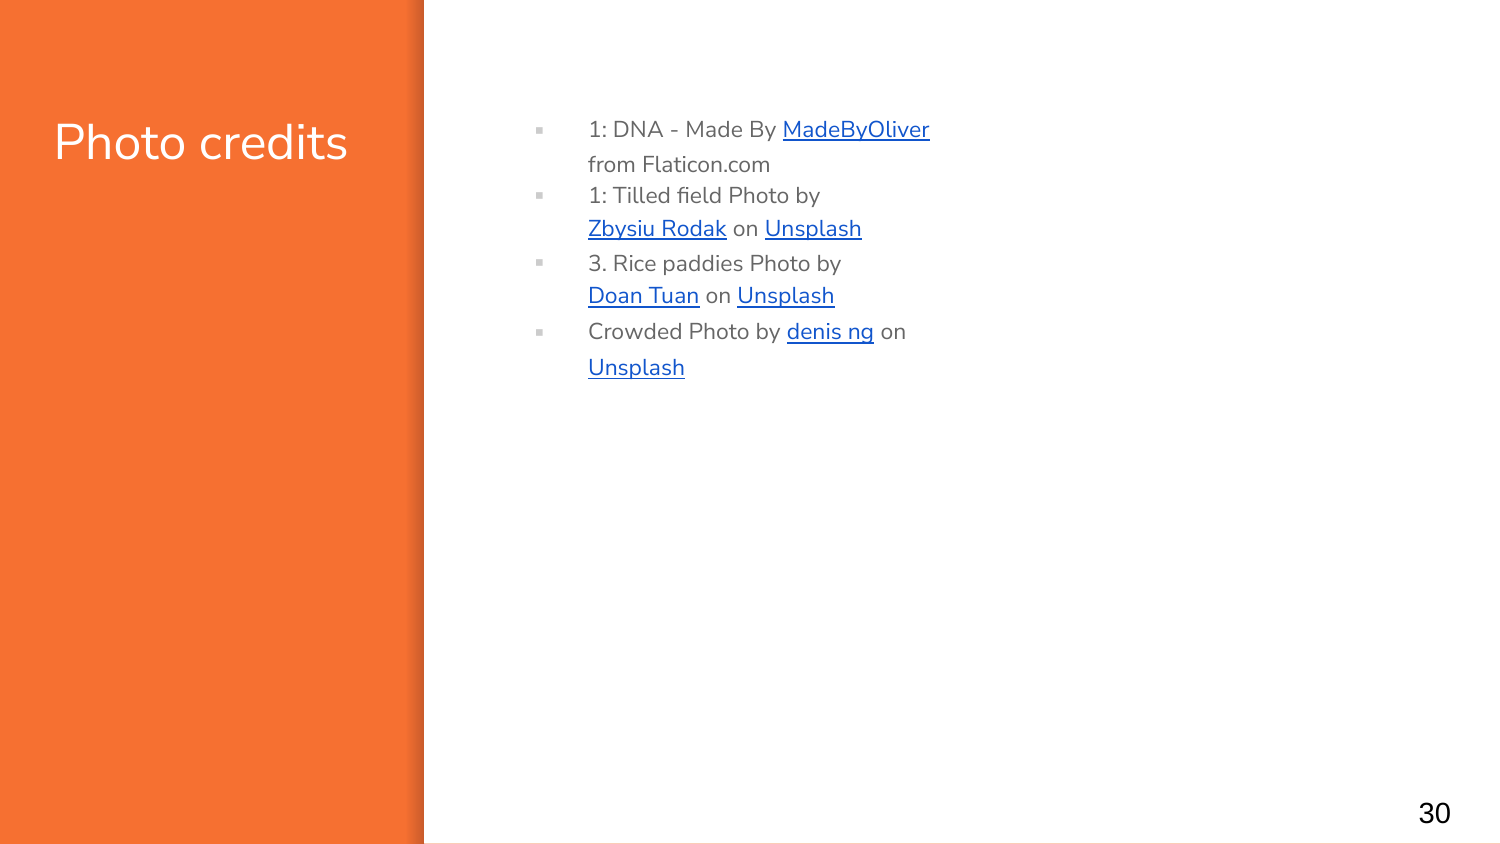

# Photo credits
1: DNA - Made By MadeByOliver from Flaticon.com
1: Tilled field Photo by Zbysiu Rodak on Unsplash
3. Rice paddies Photo by Doan Tuan on Unsplash
Crowded Photo by denis ng on Unsplash

30